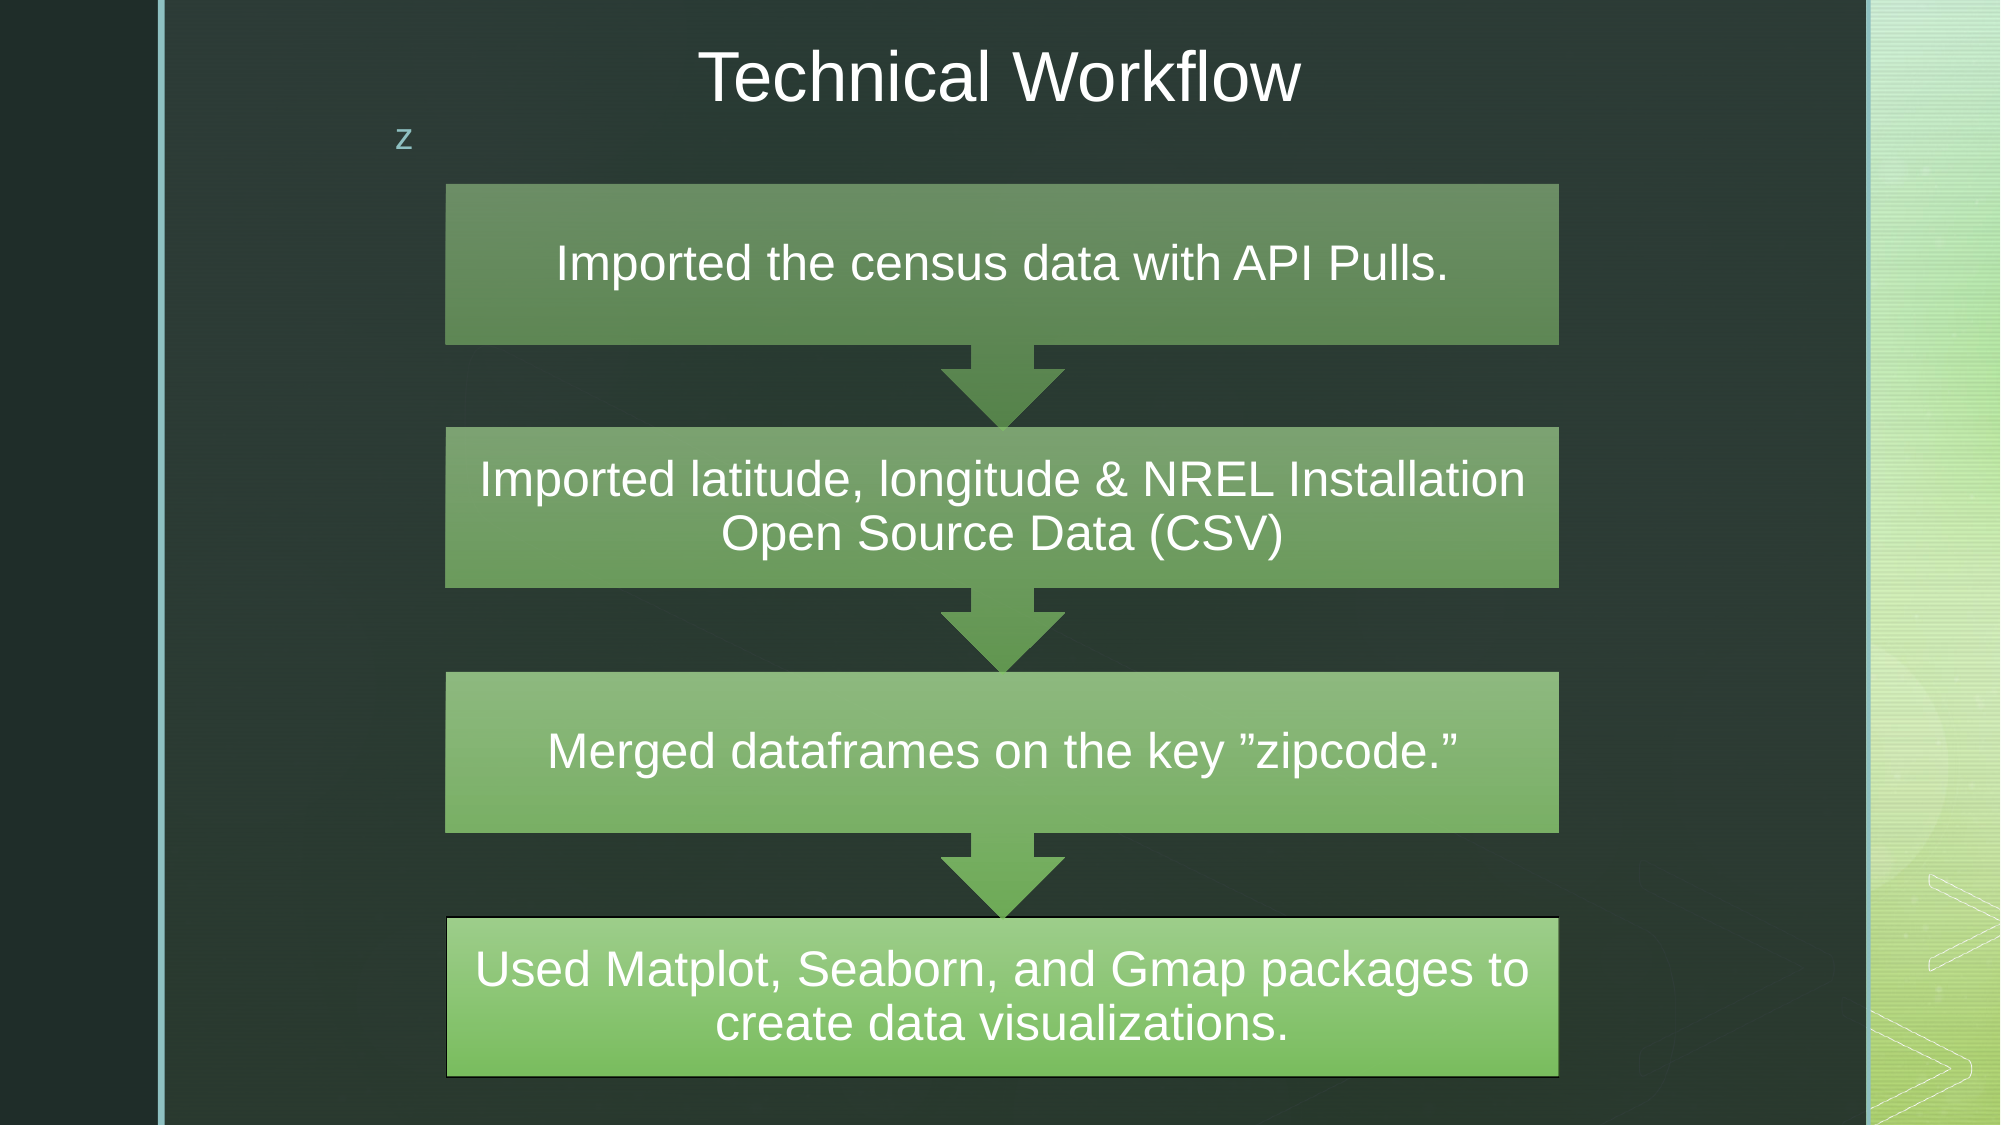

# Technical Workflow
Used Matplot, Seaborn, and Gmap packages to create data visualizations.
Merged dataframes on the key ”zipcode.”
Imported latitude, longitude & NREL Installation Open Source Data (CSV)
Imported the census data with API Pulls.